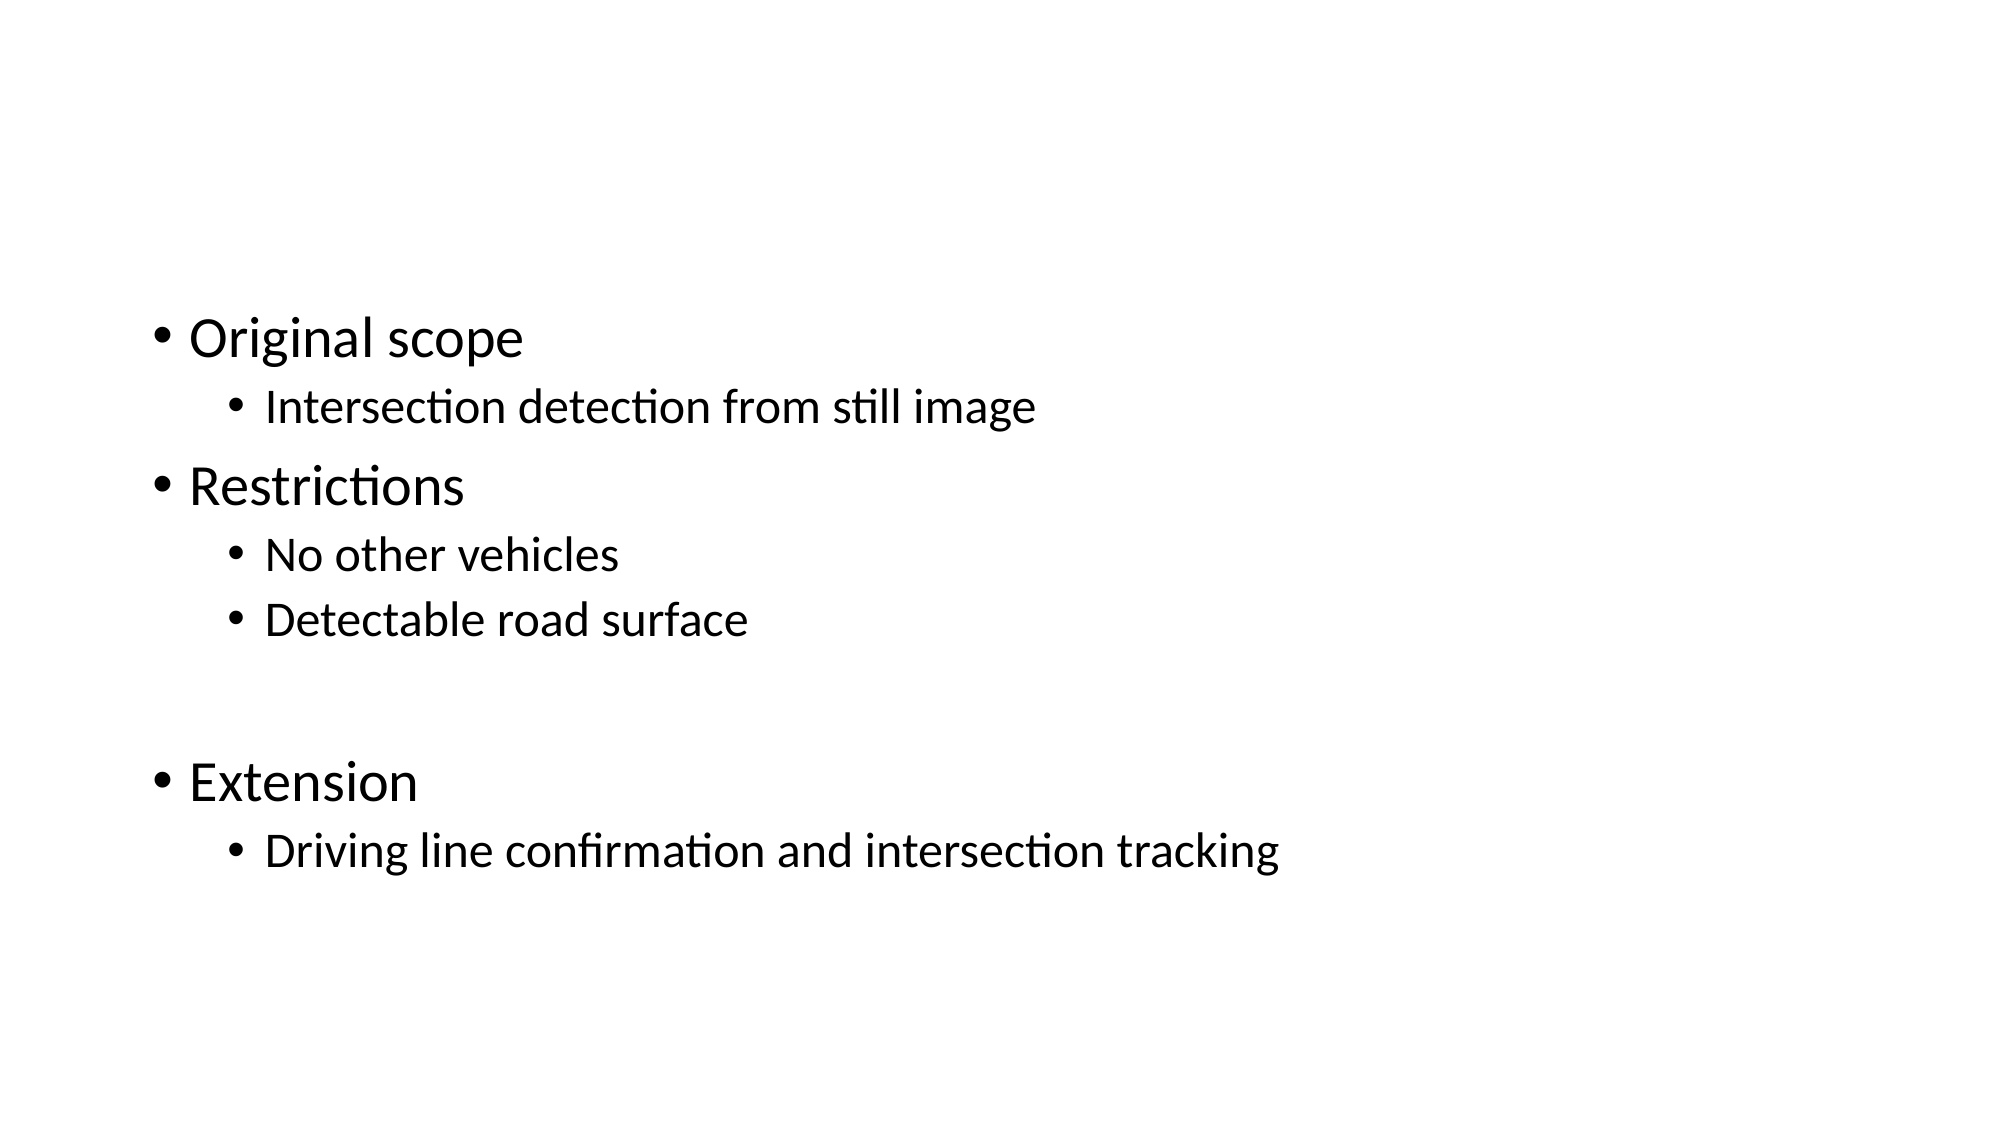

#
Original scope
Intersection detection from still image
Restrictions
No other vehicles
Detectable road surface

Extension
Driving line confirmation and intersection tracking